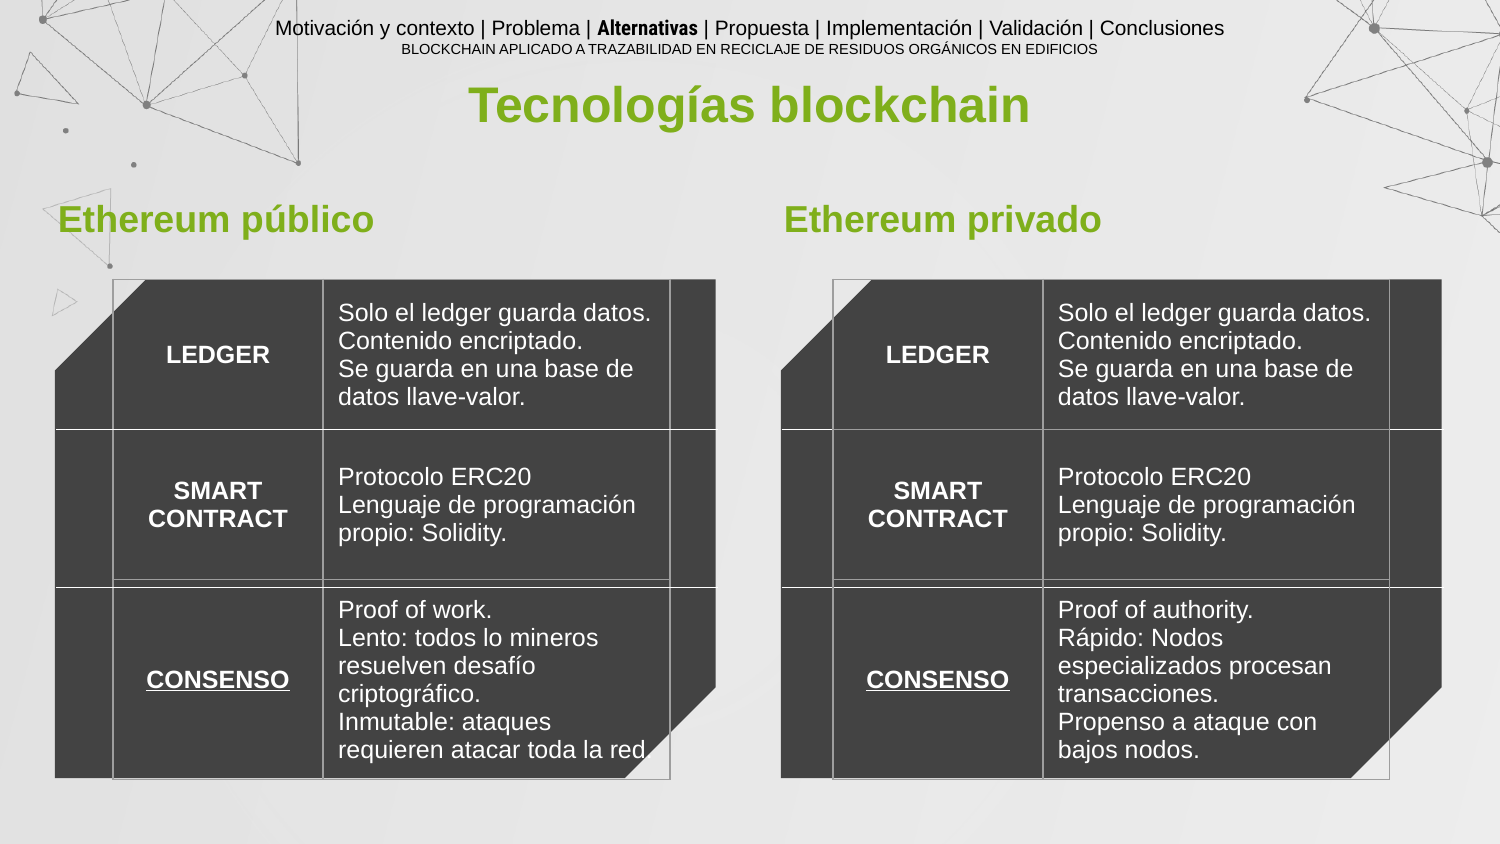

Motivación y contexto | Problema | Alternativas | Propuesta | Implementación | Validación | Conclusiones
BLOCKCHAIN APLICADO A TRAZABILIDAD EN RECICLAJE DE RESIDUOS ORGÁNICOS EN EDIFICIOS

# Tecnologías blockchain
Ethereum público
Ethereum privado
| LEDGER | Solo el ledger guarda datos. Contenido encriptado. Se guarda en una base de datos llave-valor. |
| --- | --- |
| SMART CONTRACT | Protocolo ERC20 Lenguaje de programación propio: Solidity. |
| CONSENSO | Proof of work. Lento: todos lo mineros resuelven desafío criptográfico. Inmutable: ataques requieren atacar toda la red. |
| LEDGER | Solo el ledger guarda datos. Contenido encriptado. Se guarda en una base de datos llave-valor. |
| --- | --- |
| SMART CONTRACT | Protocolo ERC20 Lenguaje de programación propio: Solidity. |
| CONSENSO | Proof of authority. Rápido: Nodos especializados procesan transacciones. Propenso a ataque con bajos nodos. |